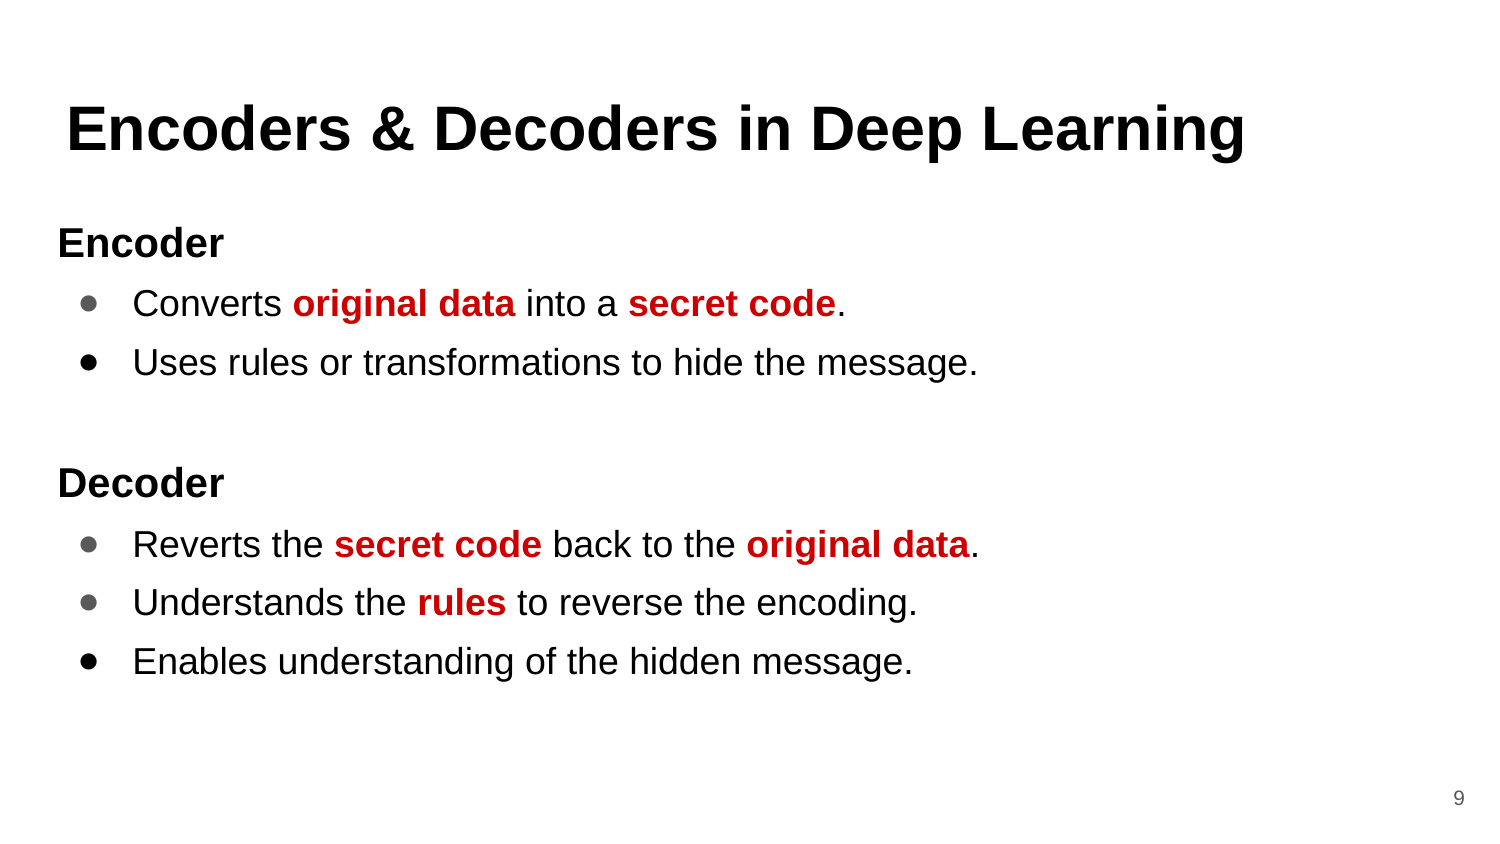

# Encoders & Decoders in Deep Learning
Encoder
Converts original data into a secret code.
Uses rules or transformations to hide the message.

Decoder
Reverts the secret code back to the original data.
Understands the rules to reverse the encoding.
Enables understanding of the hidden message.

9